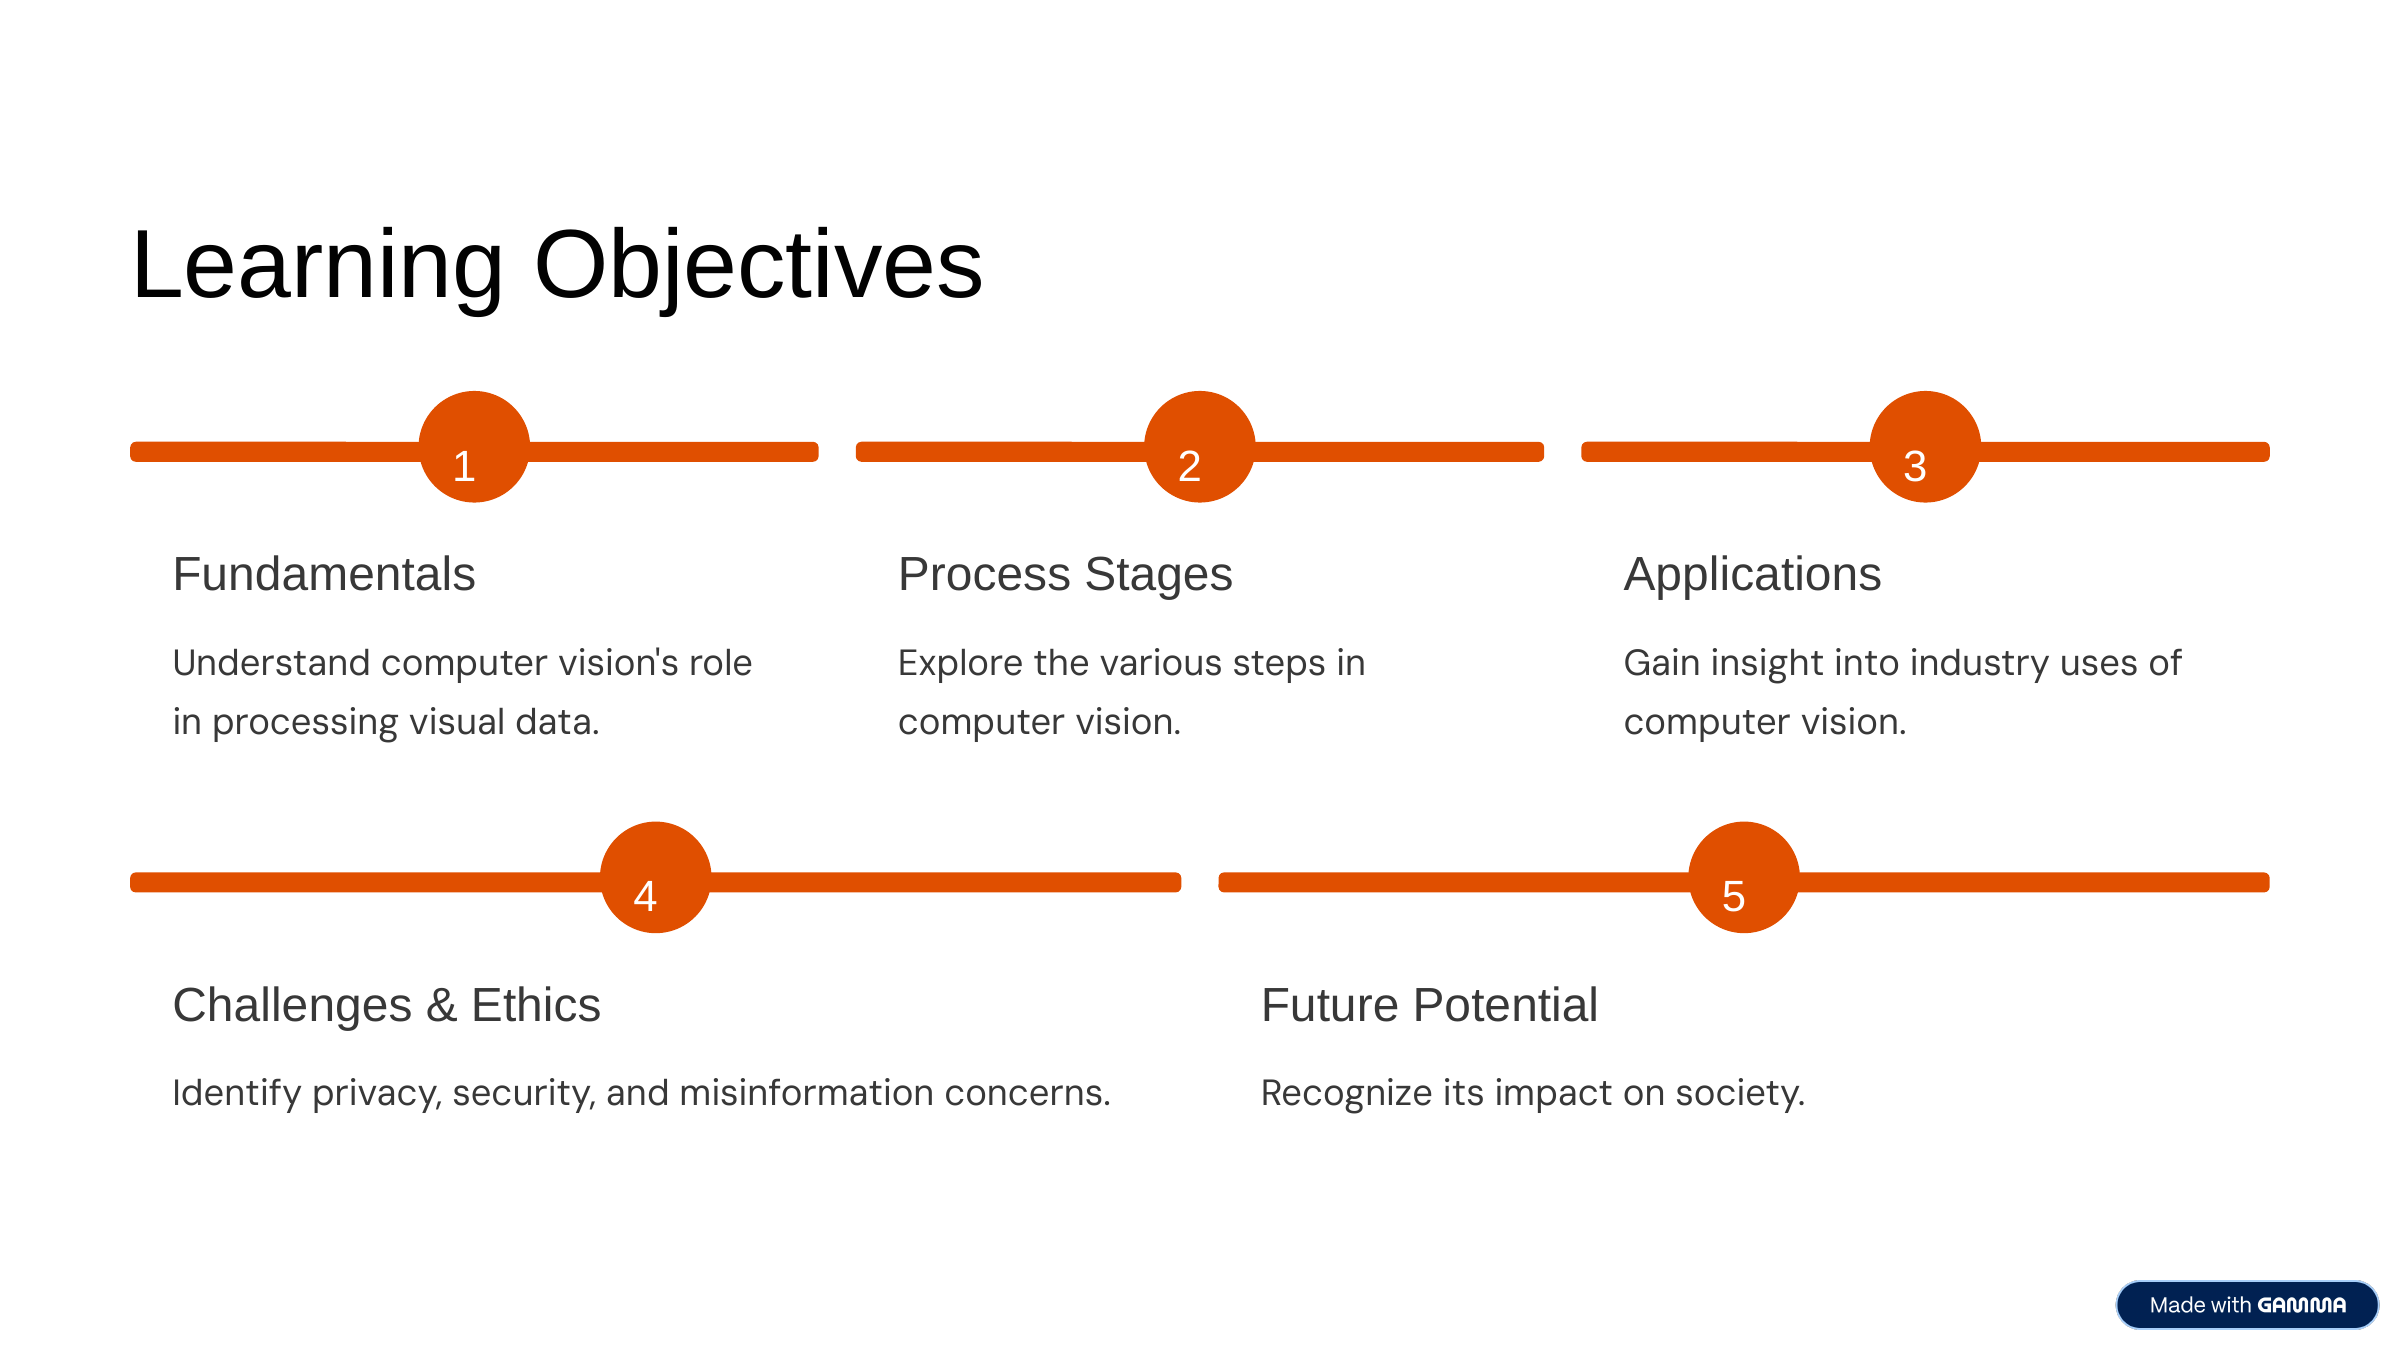

Learning Objectives

1
2
3

Fundamentals
Process Stages
Applications
Understand computer vision's role in processing visual data.
Explore the various steps in computer vision.
Gain insight into industry uses of computer vision.

4
5

Challenges & Ethics
Future Potential
Identify privacy, security, and misinformation concerns.
Recognize its impact on society.